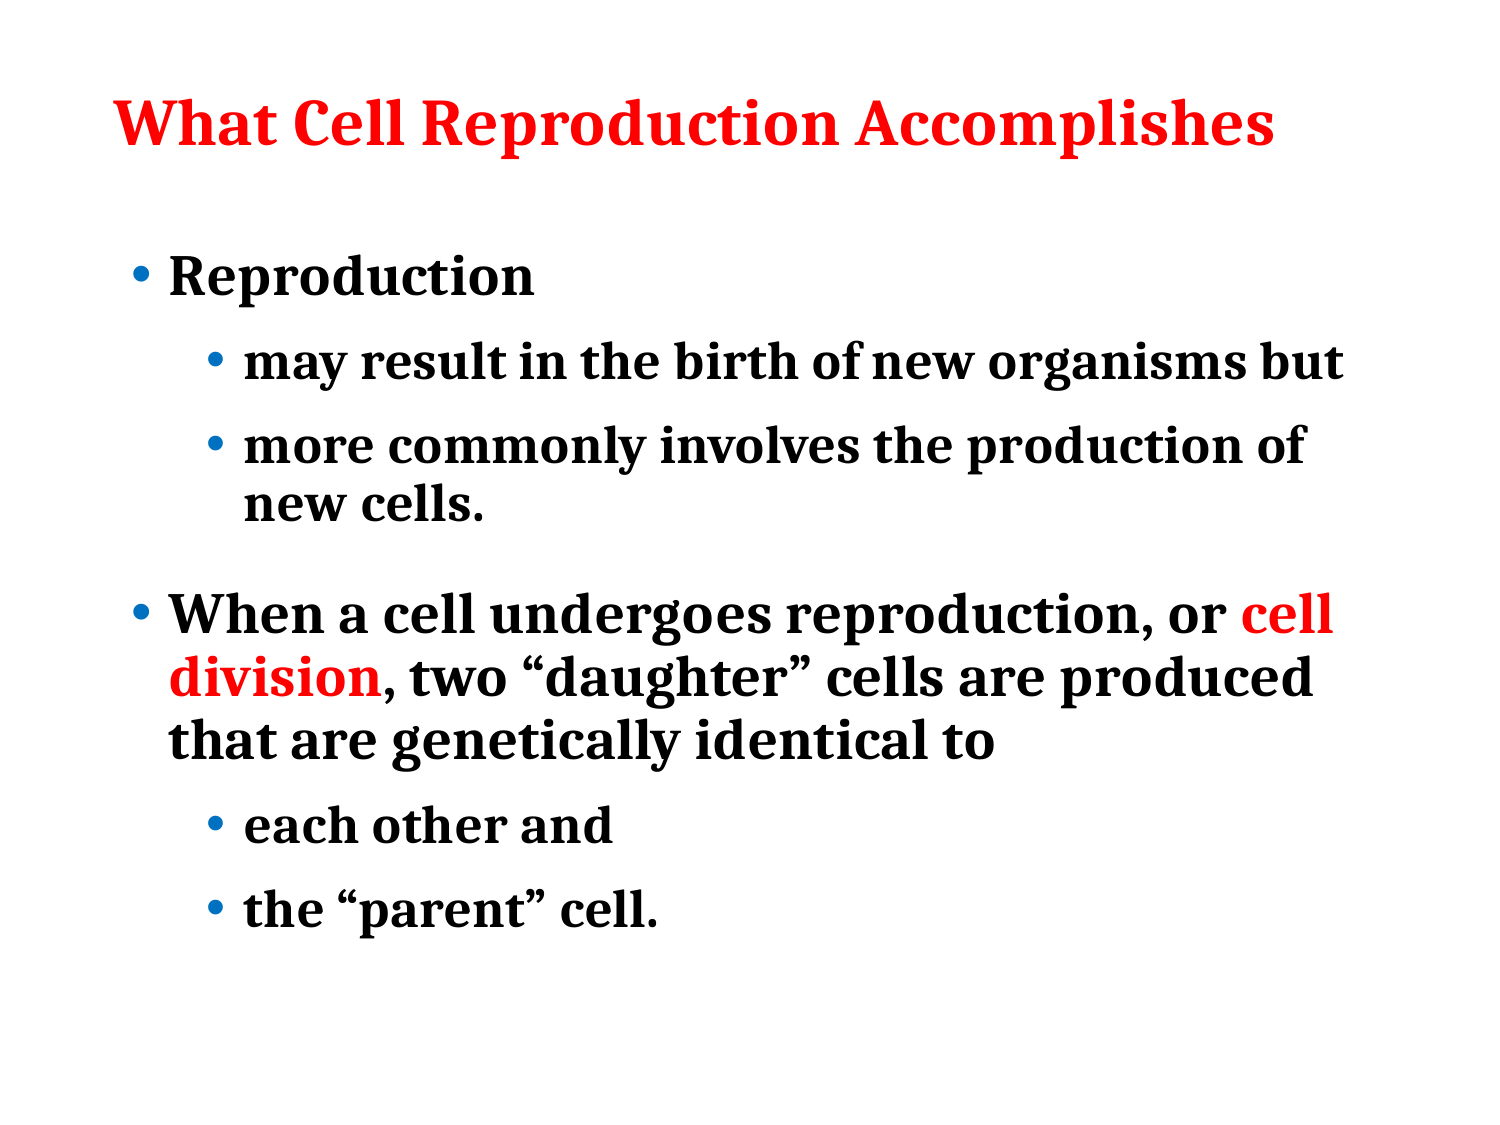

# What Cell Reproduction Accomplishes
Reproduction
may result in the birth of new organisms but
more commonly involves the production of new cells.
When a cell undergoes reproduction, or cell division, two “daughter” cells are produced that are genetically identical to
each other and
the “parent” cell.